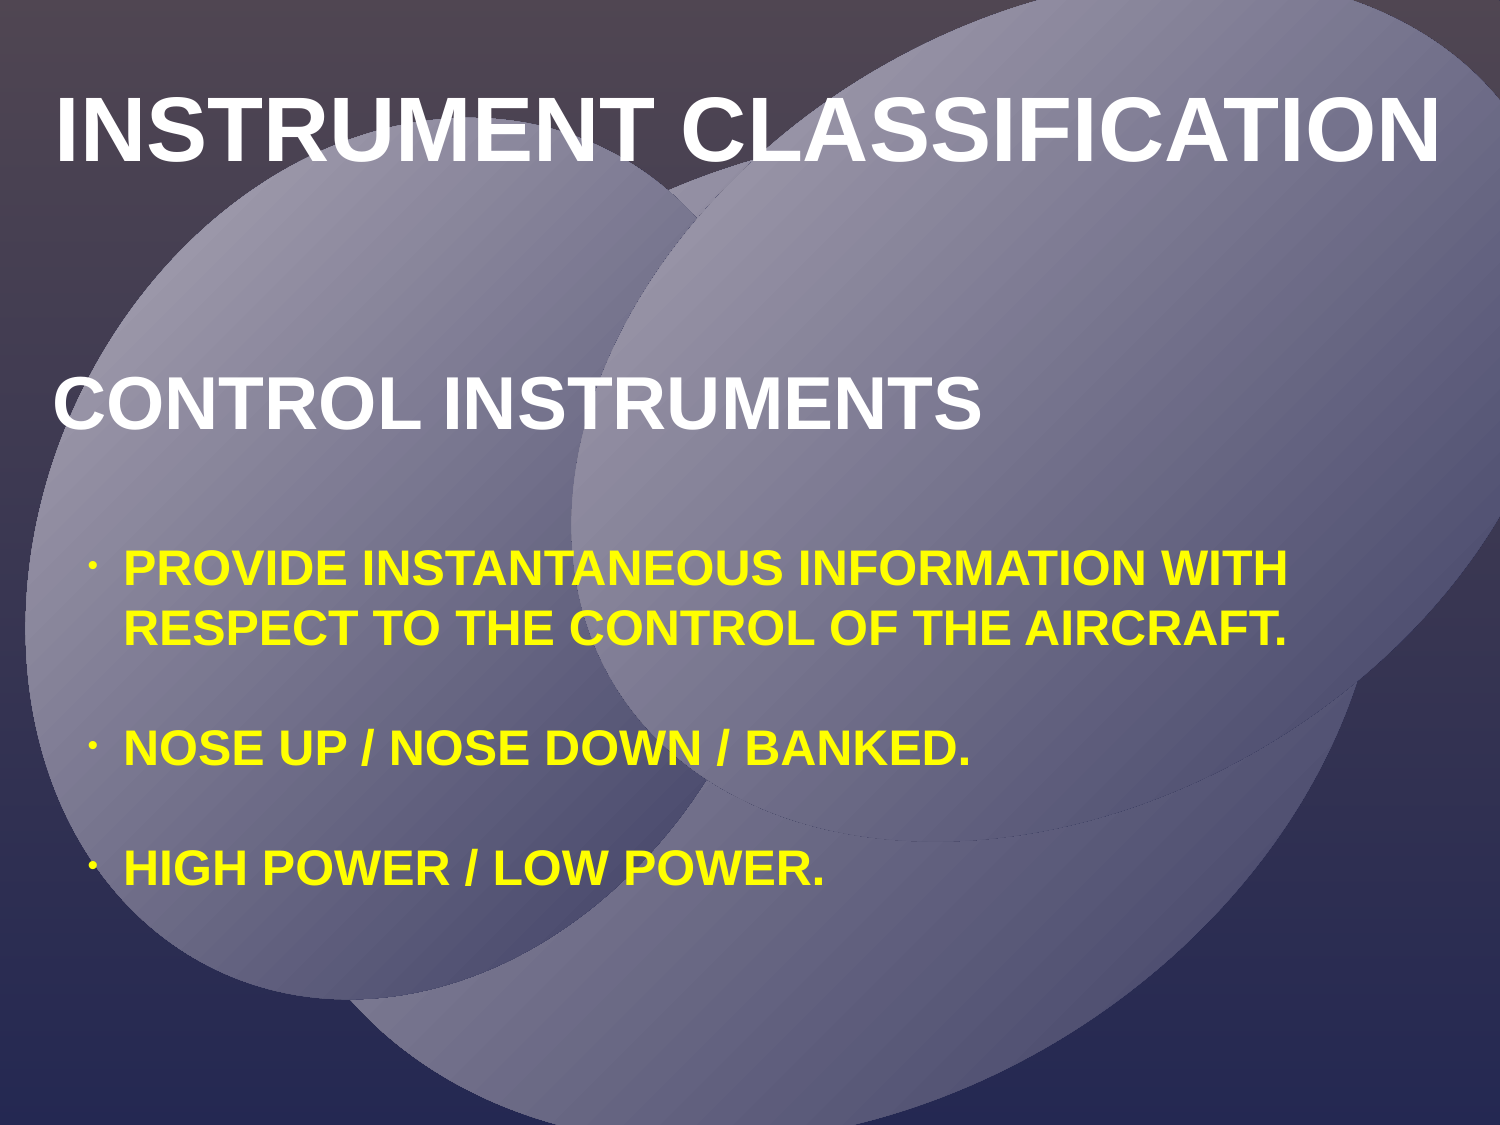

INSTRUMENT CLASSIFICATION
CONTROL INSTRUMENTS

PROVIDE INSTANTANEOUS INFORMATION WITH RESPECT TO THE CONTROL OF THE AIRCRAFT.

NOSE UP / NOSE DOWN / BANKED.

HIGH POWER / LOW POWER.